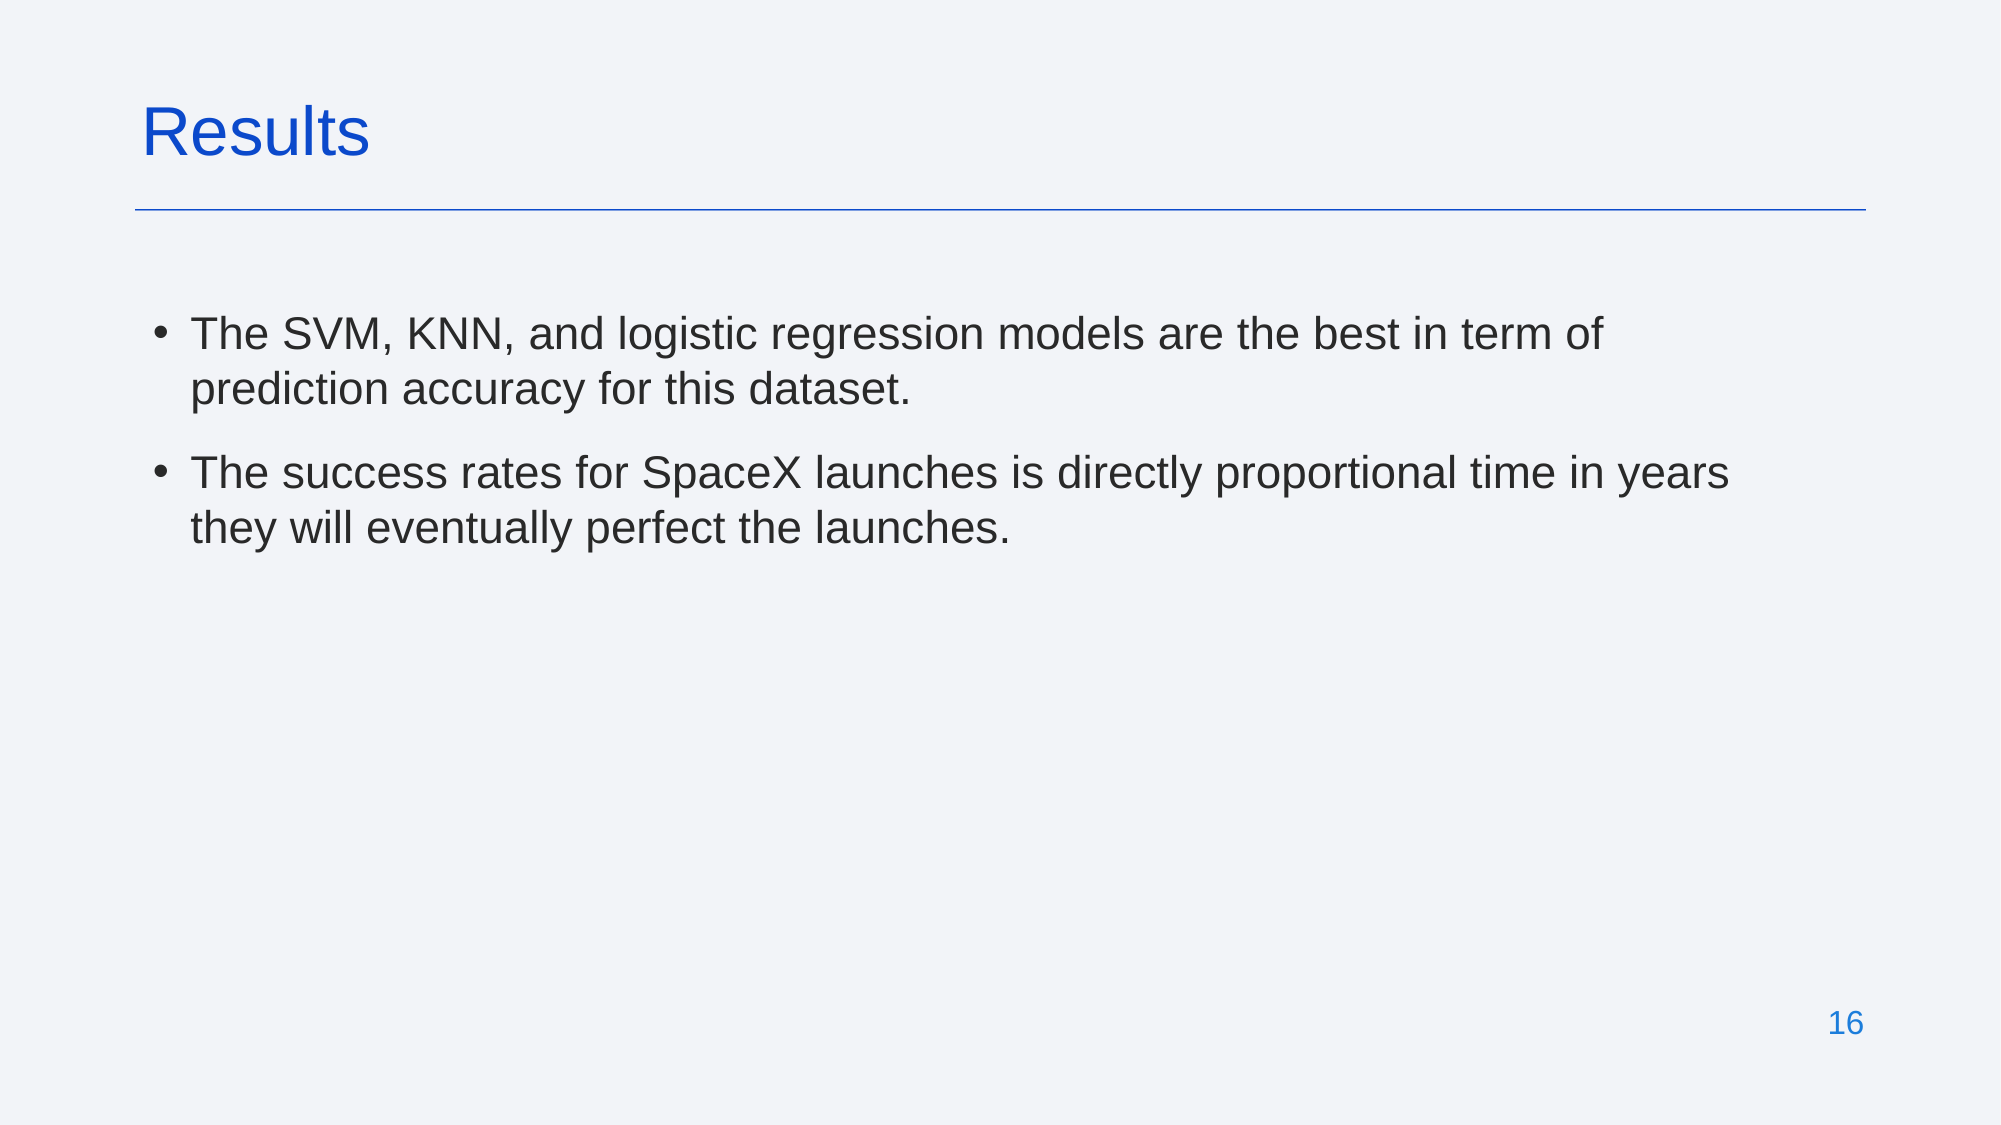

Results
The SVM, KNN, and logistic regression models are the best in term of prediction accuracy for this dataset.
The success rates for SpaceX launches is directly proportional time in years they will eventually perfect the launches.

16